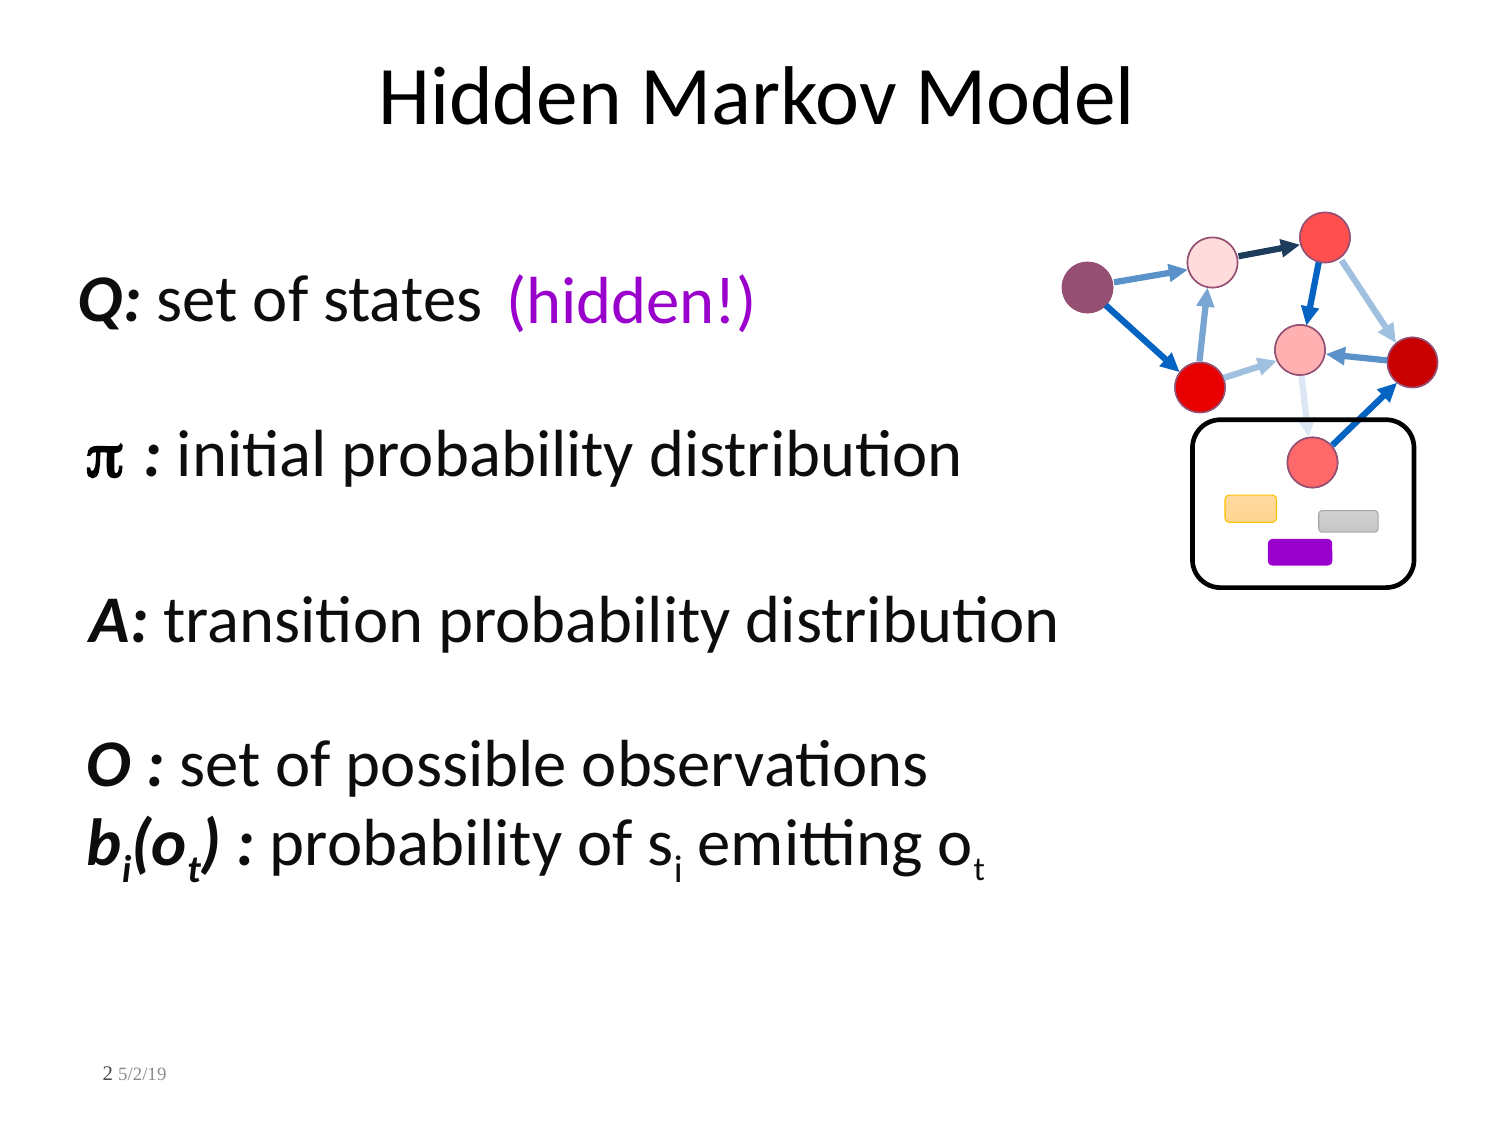

# Hidden Markov Model

Q: set of states
(hidden!)
π : initial probability distribution

A: transition probability distribution
O : set of possible observations
bi(ot) : probability of si emitting ot
5/2/19
2